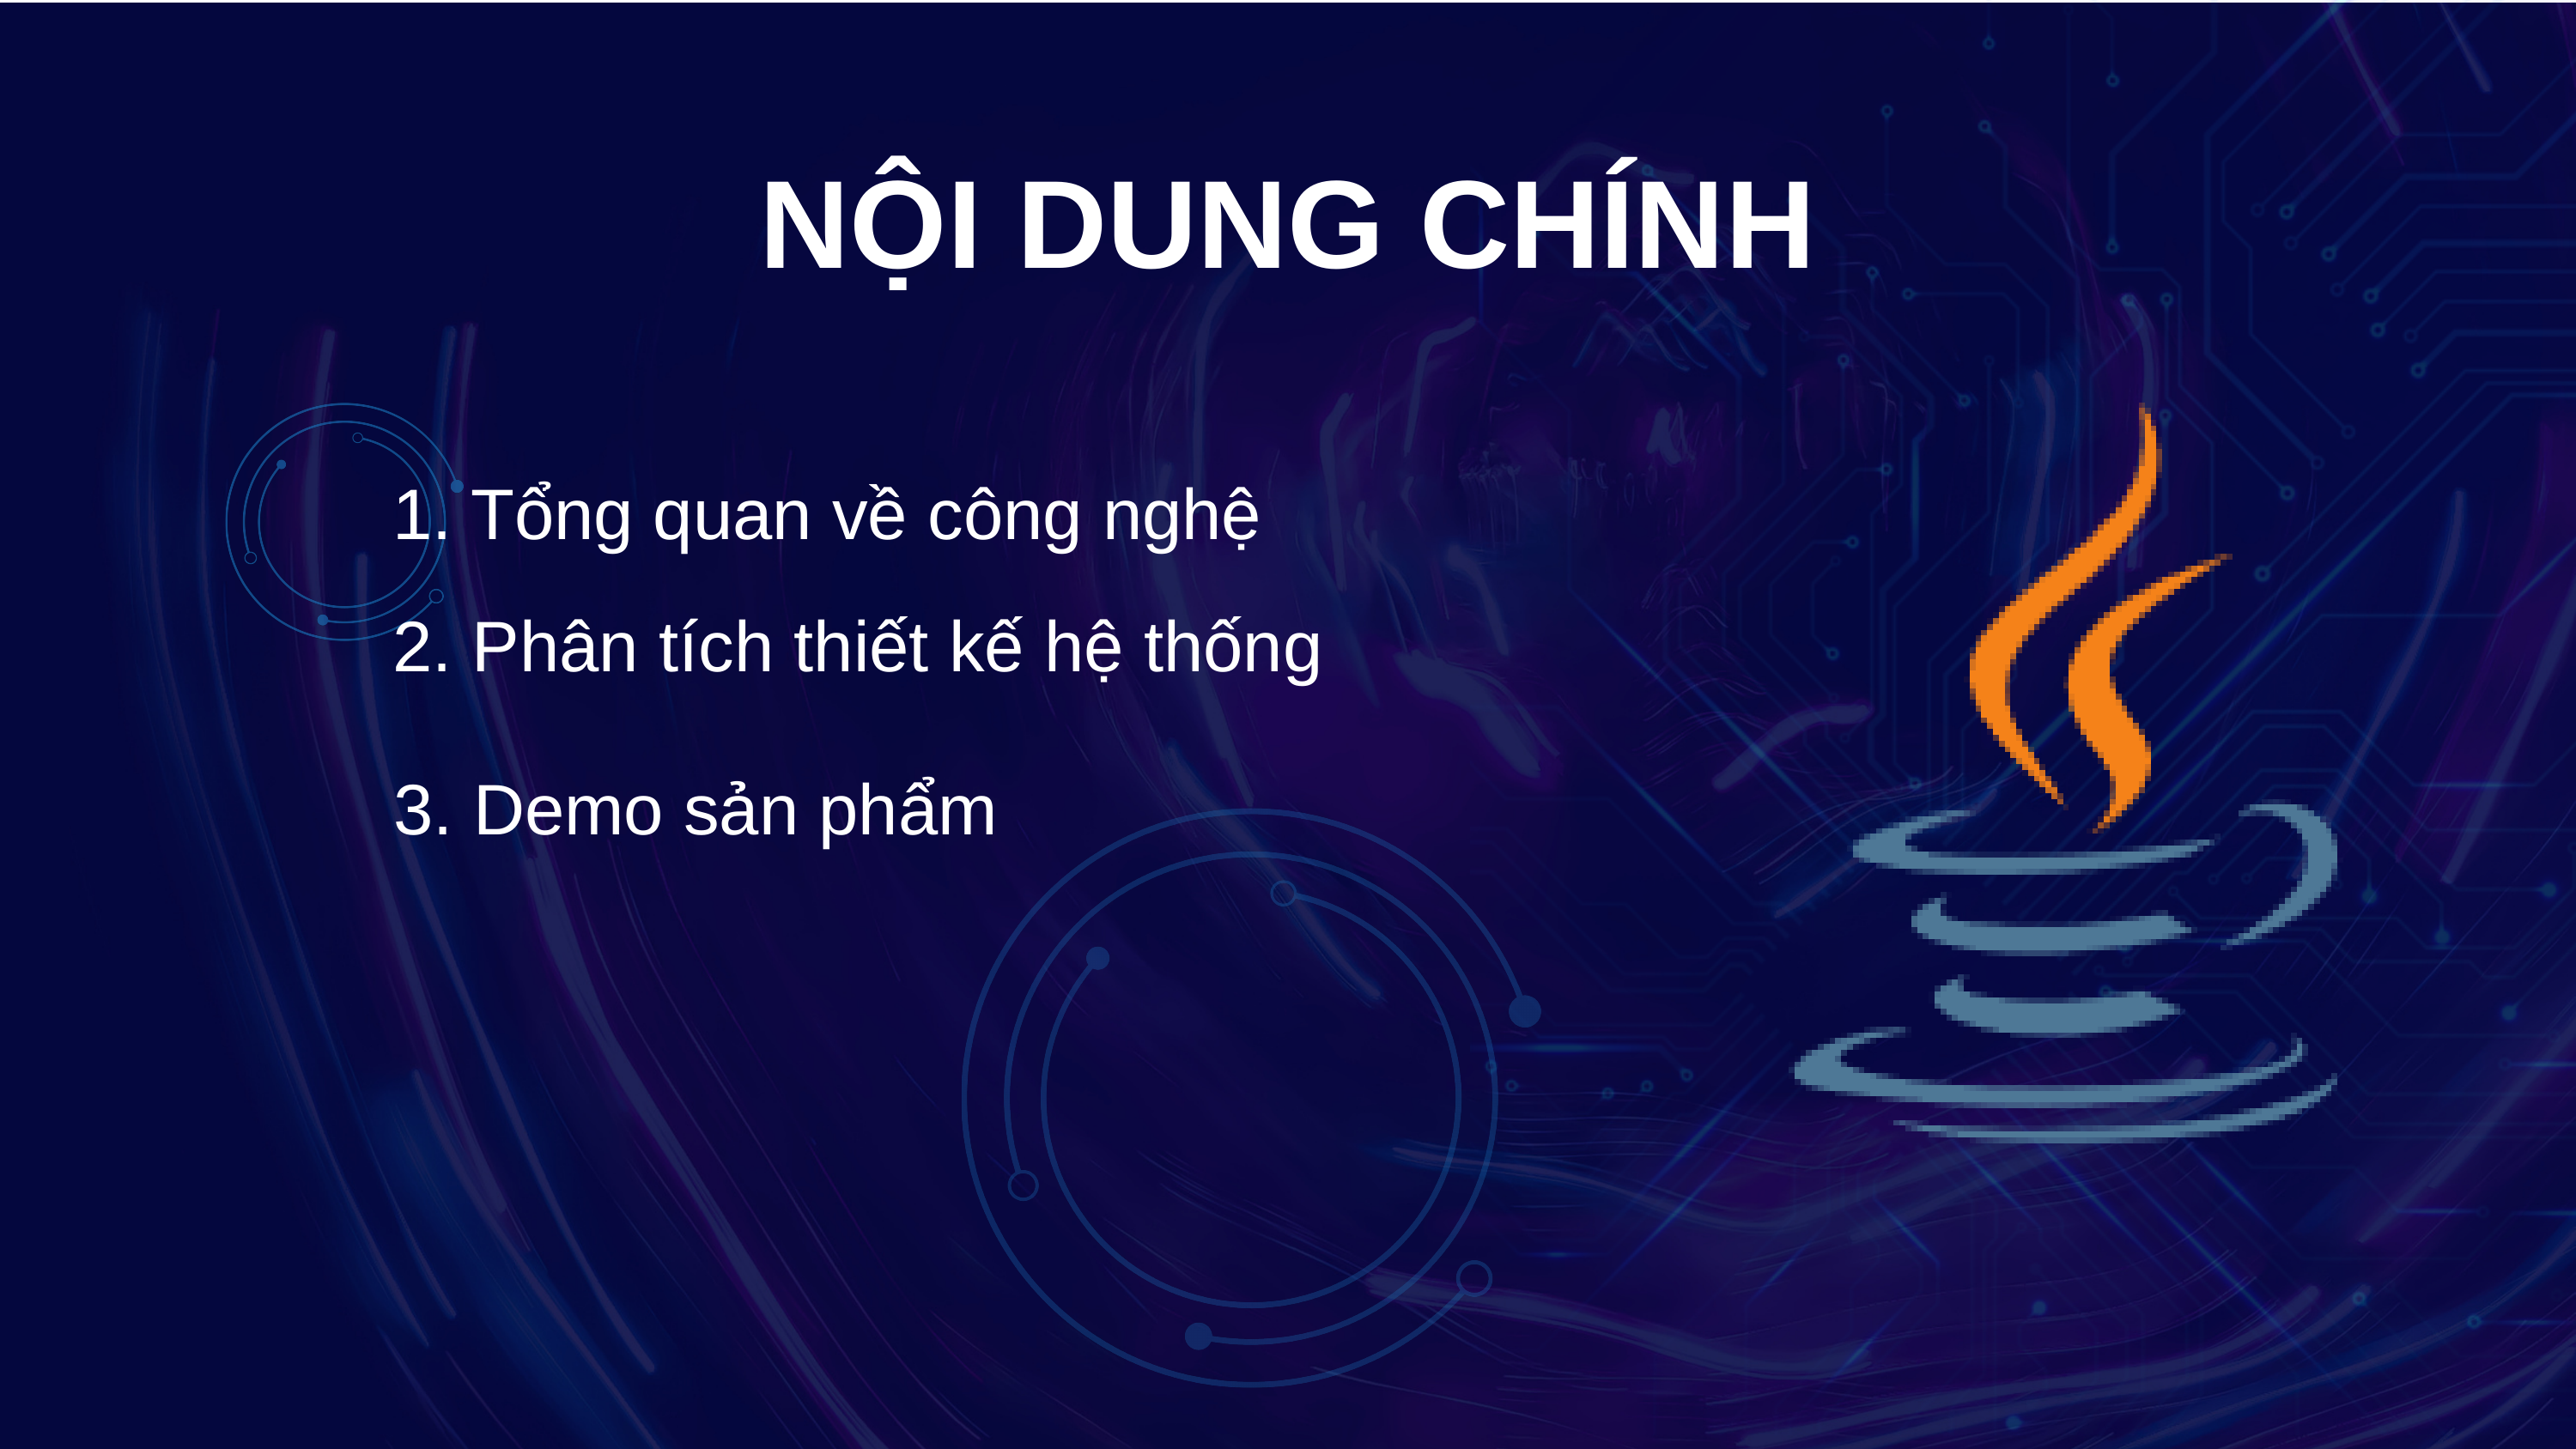

NỘI DUNG CHÍNH

1. Tổng quan về công nghệ
2. Phân tích thiết kế hệ thống

3. Demo sản phẩm